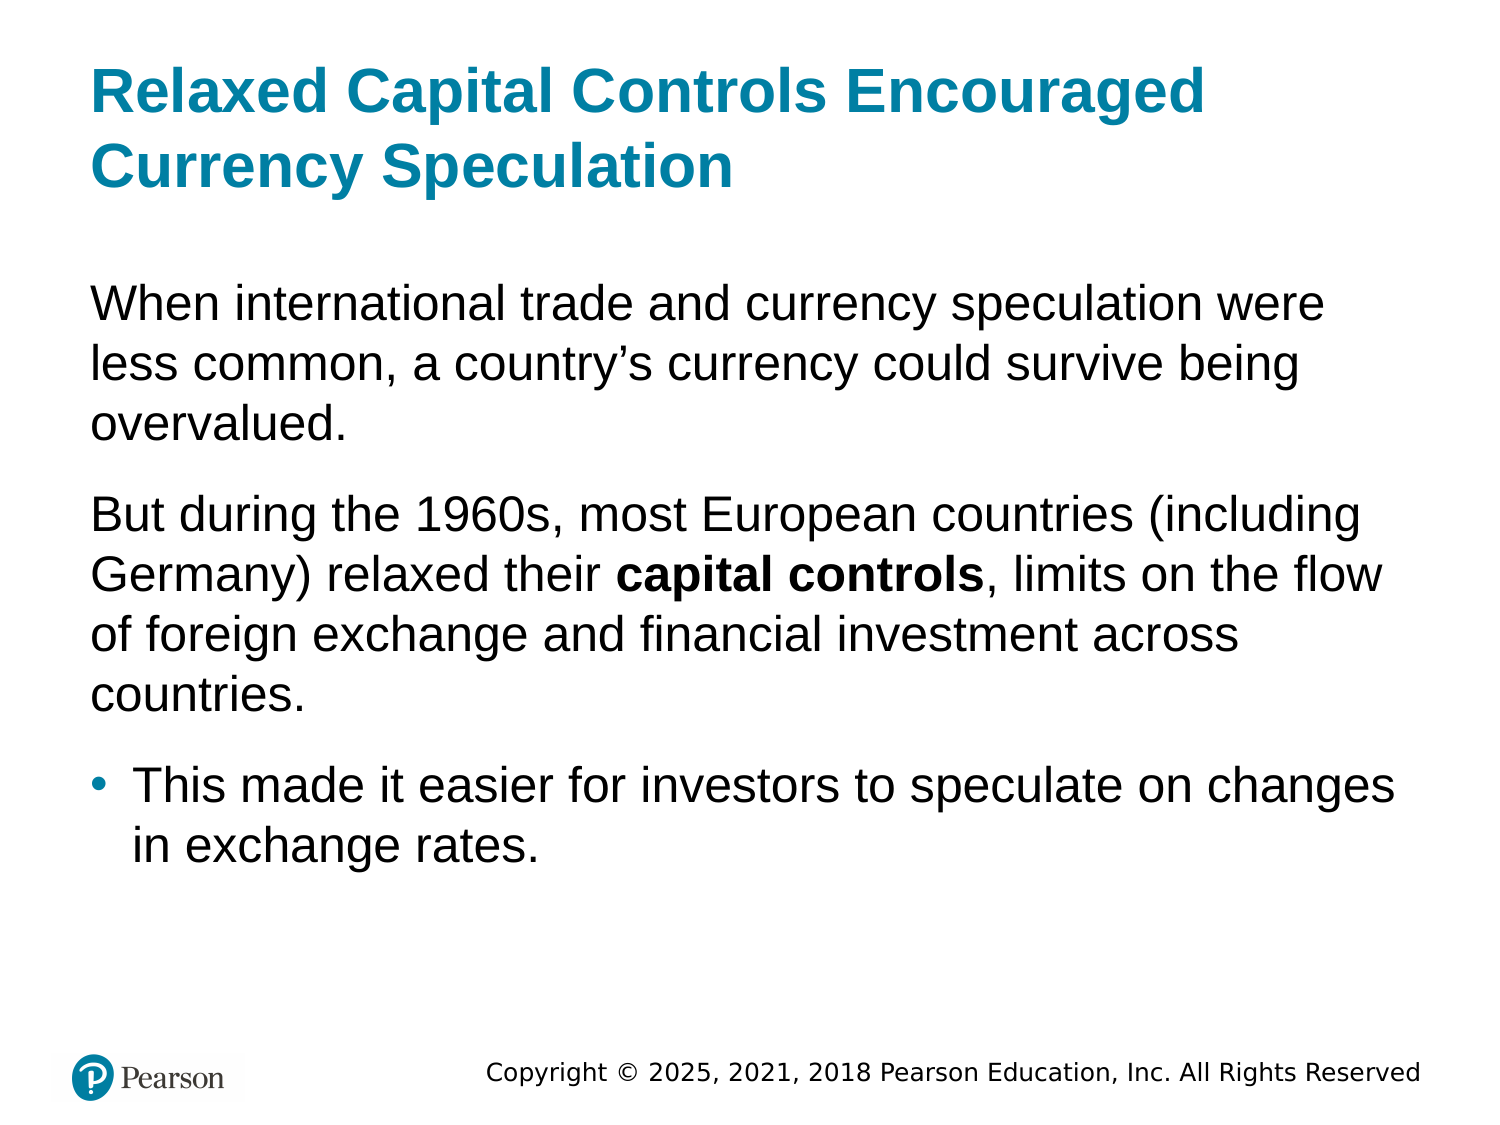

# Relaxed Capital Controls Encouraged Currency Speculation
When international trade and currency speculation were less common, a country’s currency could survive being overvalued.
But during the 1960s, most European countries (including Germany) relaxed their capital controls, limits on the flow of foreign exchange and financial investment across countries.
This made it easier for investors to speculate on changes in exchange rates.